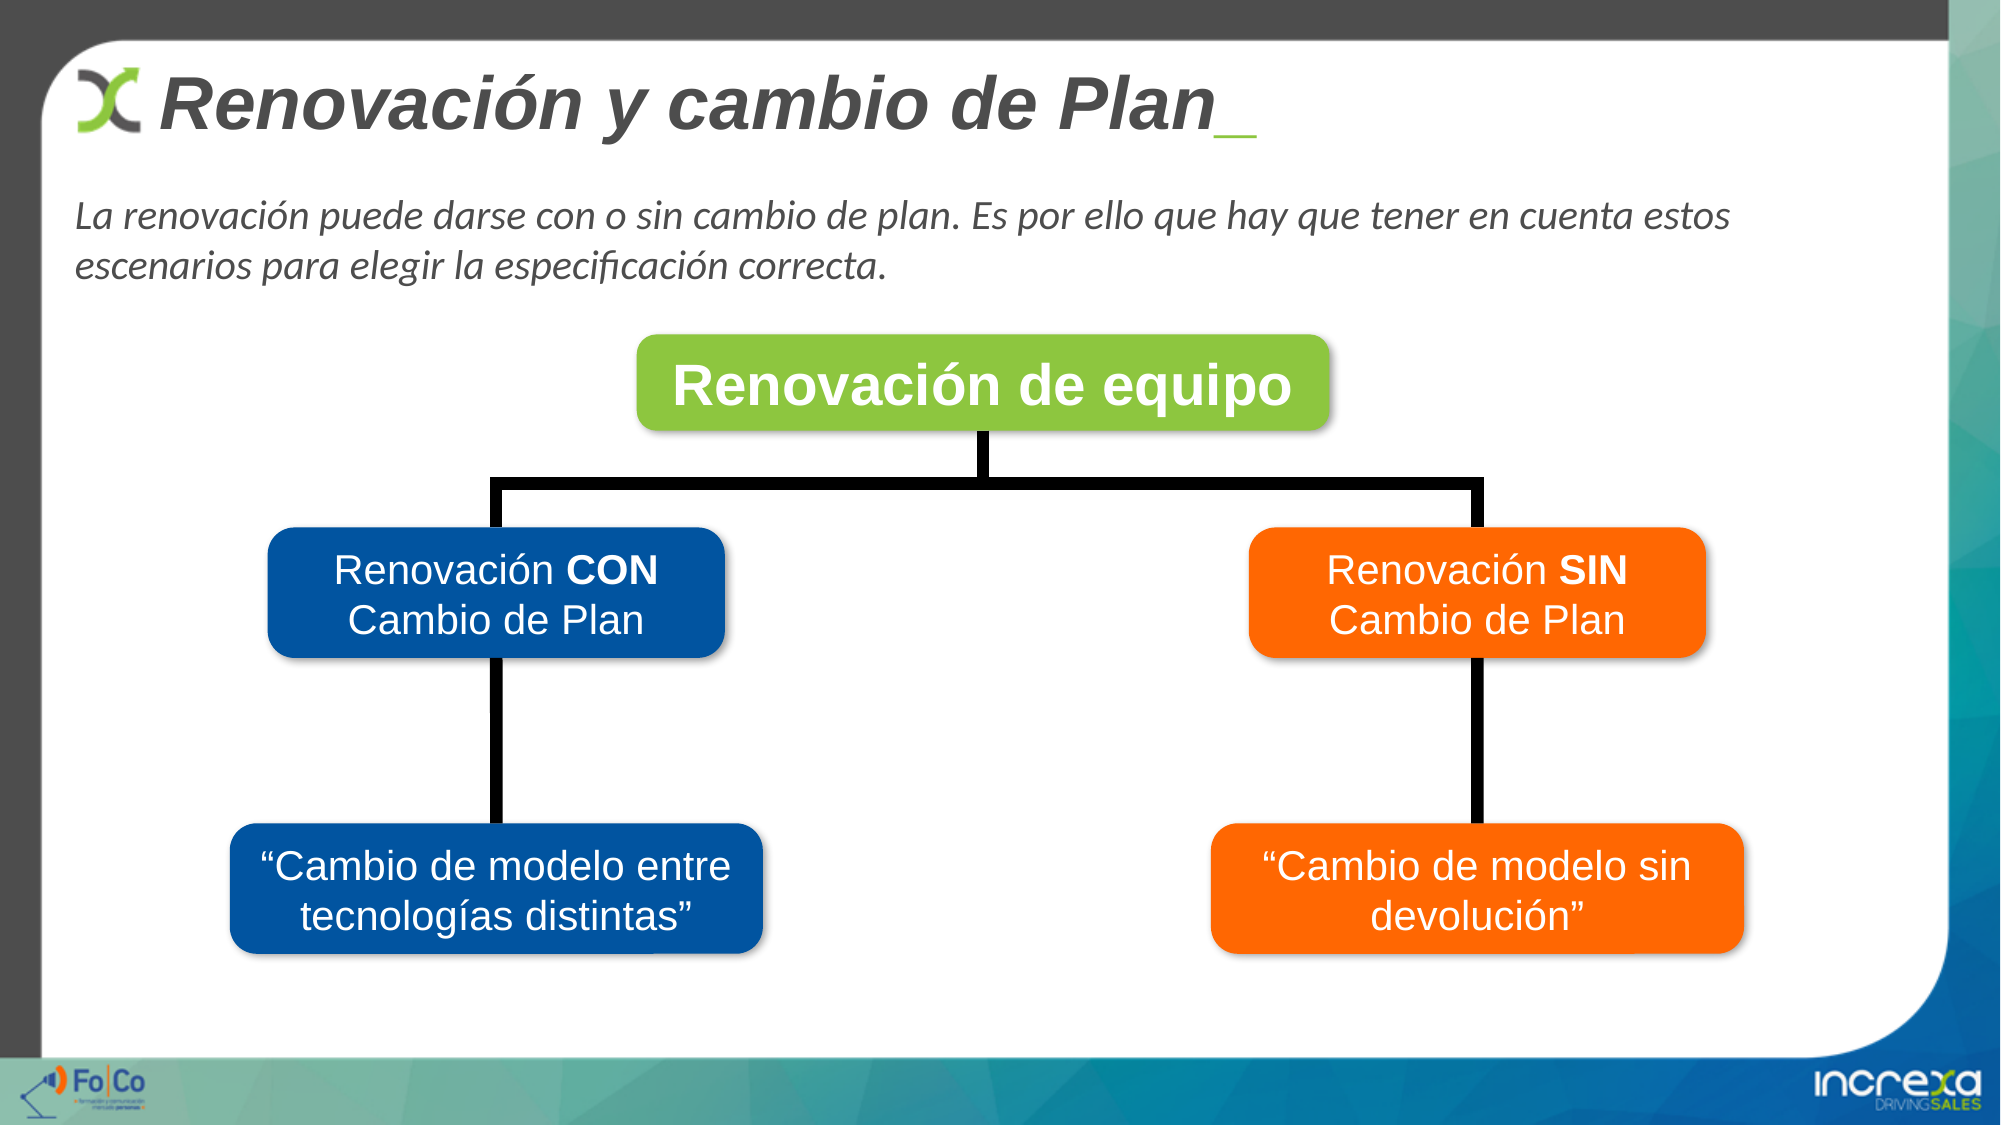

Renovación y cambio de Plan_
La renovación puede darse con o sin cambio de plan. Es por ello que hay que tener en cuenta estos escenarios para elegir la especificación correcta.
Renovación de equipo
Renovación SIN Cambio de Plan
Renovación CON Cambio de Plan
“Cambio de modelo sin devolución”
“Cambio de modelo entre tecnologías distintas”